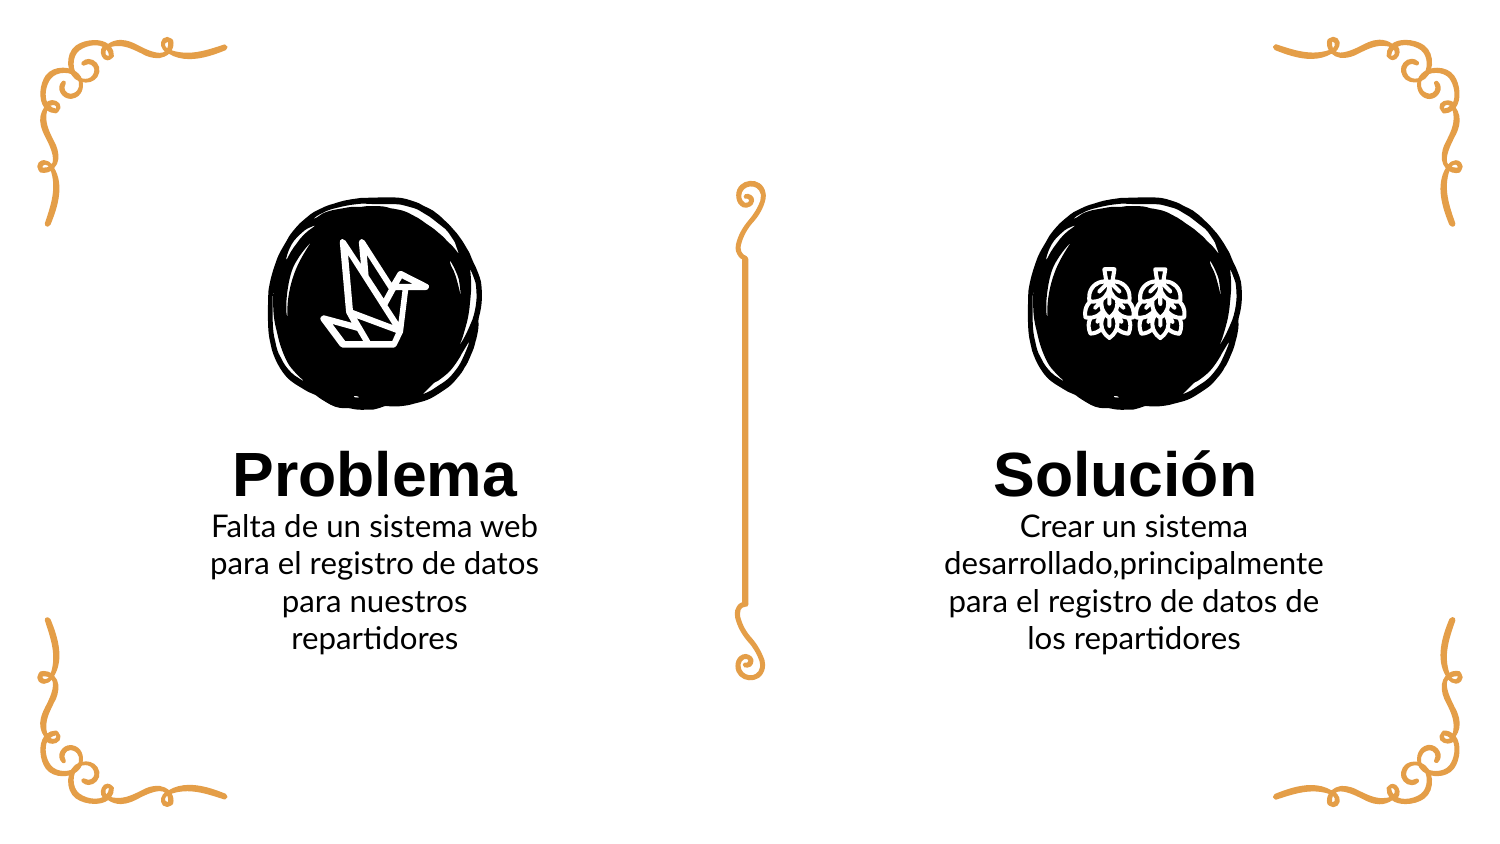

# Problema
Solución
Falta de un sistema web para el registro de datos para nuestros repartidores
Crear un sistema desarrollado,principalmente para el registro de datos de los repartidores